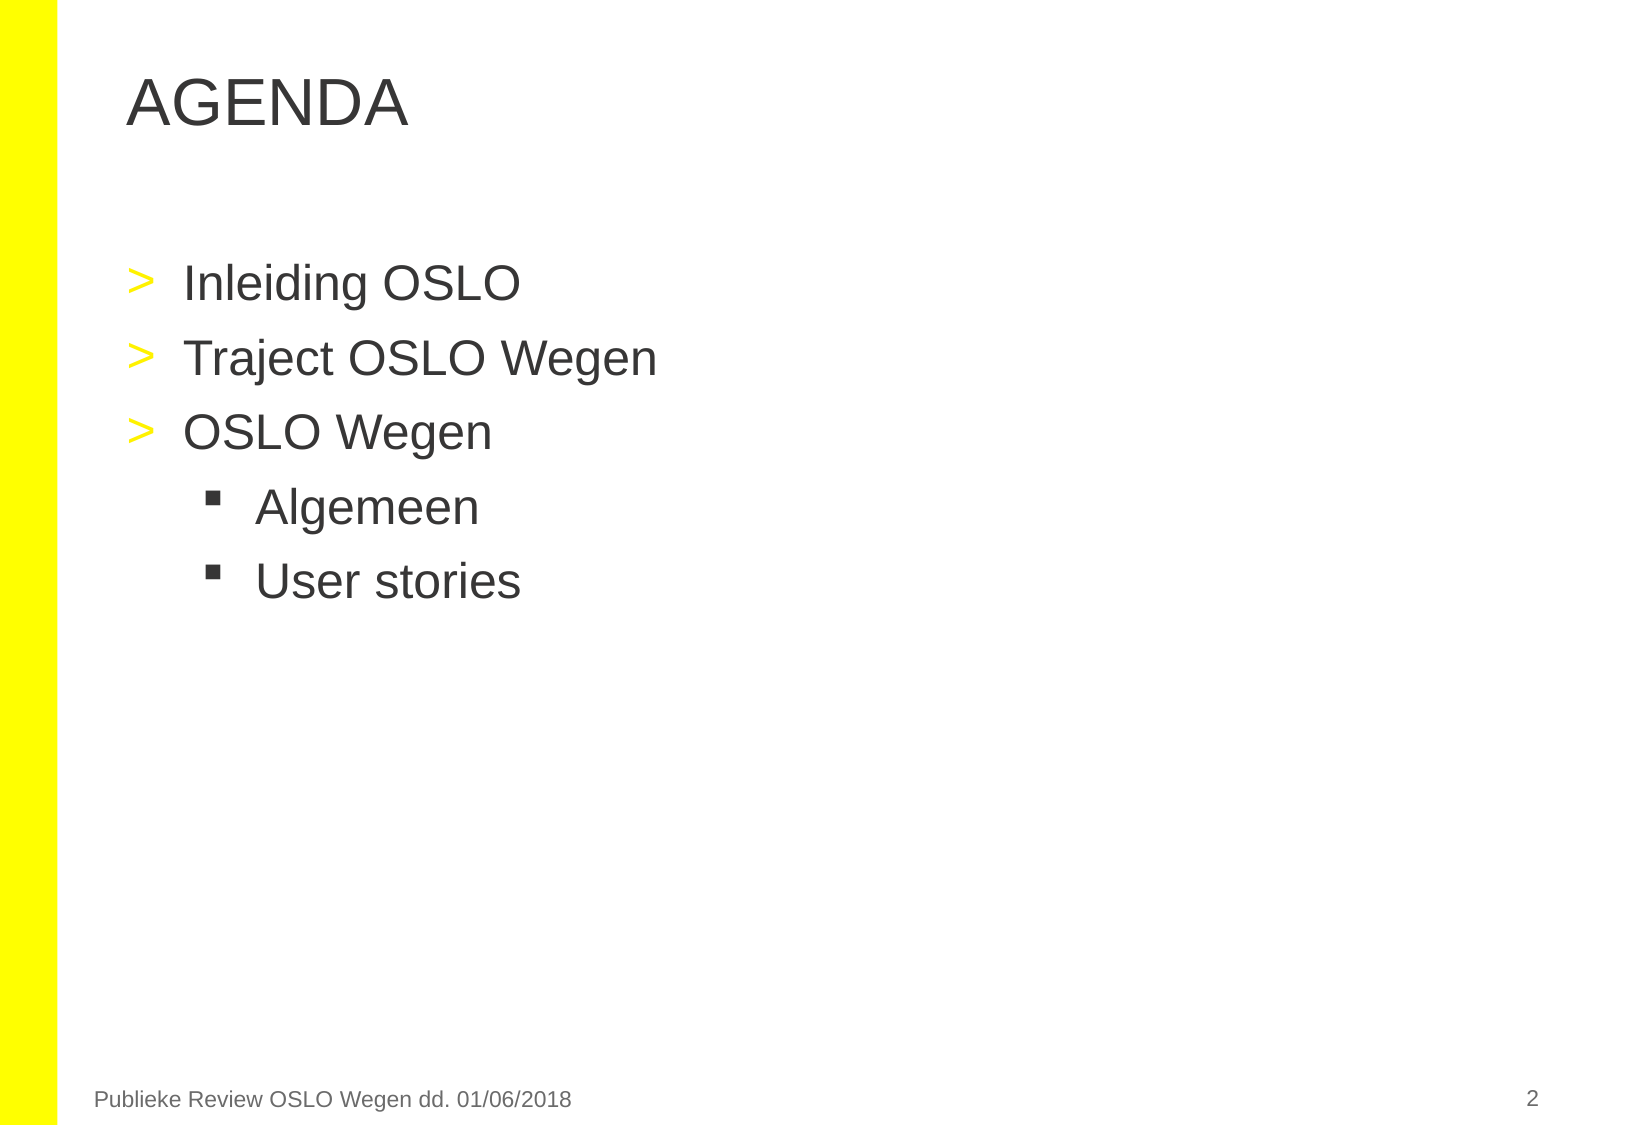

# AGENDA
Inleiding OSLO
Traject OSLO Wegen
OSLO Wegen
Algemeen
User stories
2
Publieke Review OSLO Wegen dd. 01/06/2018